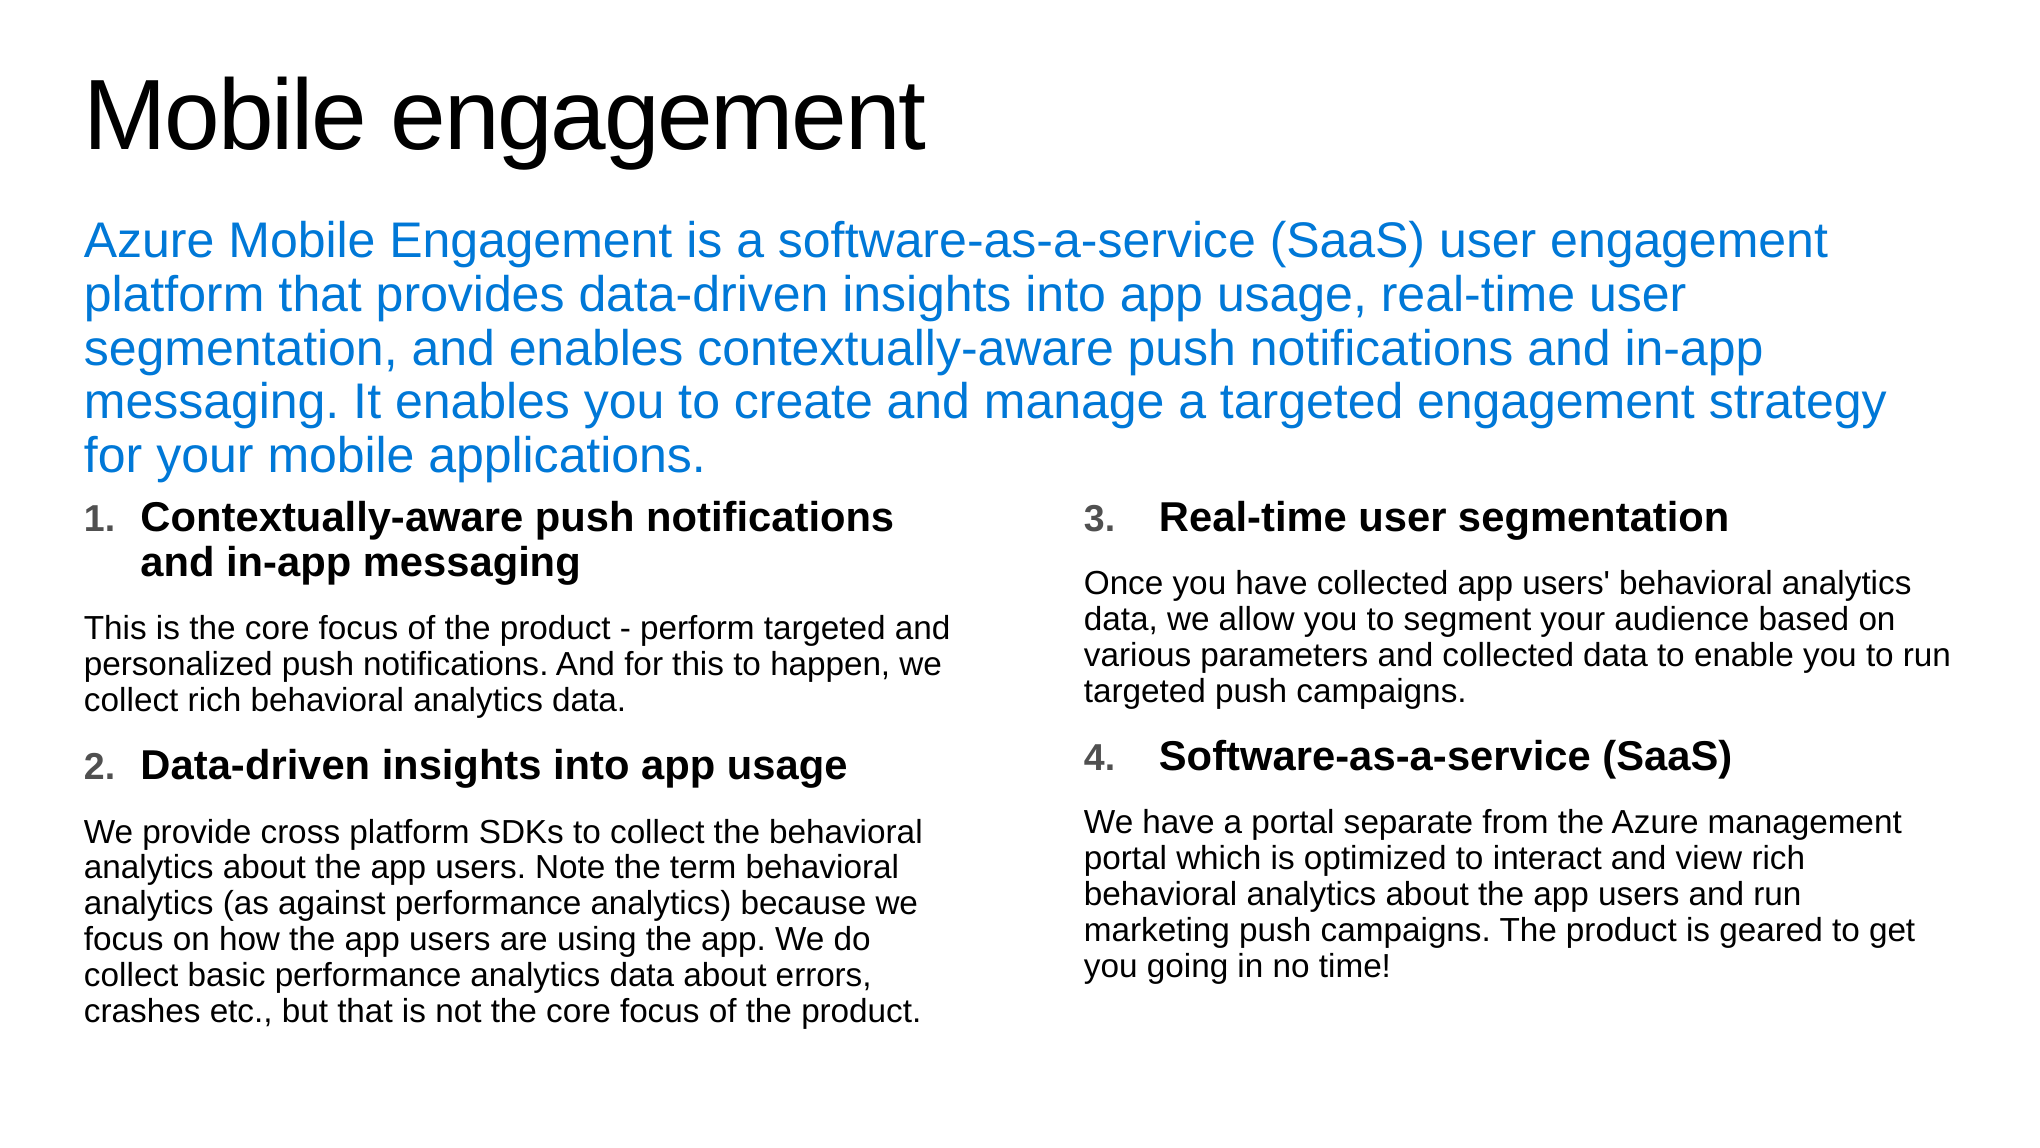

# Mobile engagement
Azure Mobile Engagement is a software-as-a-service (SaaS) user engagement platform that provides data-driven insights into app usage, real-time user segmentation, and enables contextually-aware push notifications and in-app messaging. It enables you to create and manage a targeted engagement strategy for your mobile applications.
Contextually-aware push notifications
and in-app messaging
This is the core focus of the product - perform targeted and personalized push notifications. And for this to happen, we collect rich behavioral analytics data.
Data-driven insights into app usage
We provide cross platform SDKs to collect the behavioral analytics about the app users. Note the term behavioral analytics (as against performance analytics) because we focus on how the app users are using the app. We do collect basic performance analytics data about errors, crashes etc., but that is not the core focus of the product.
Real-time user segmentation
Once you have collected app users' behavioral analytics data, we allow you to segment your audience based on various parameters and collected data to enable you to run targeted push campaigns.
Software-as-a-service (SaaS)
We have a portal separate from the Azure management portal which is optimized to interact and view rich behavioral analytics about the app users and run marketing push campaigns. The product is geared to get you going in no time!